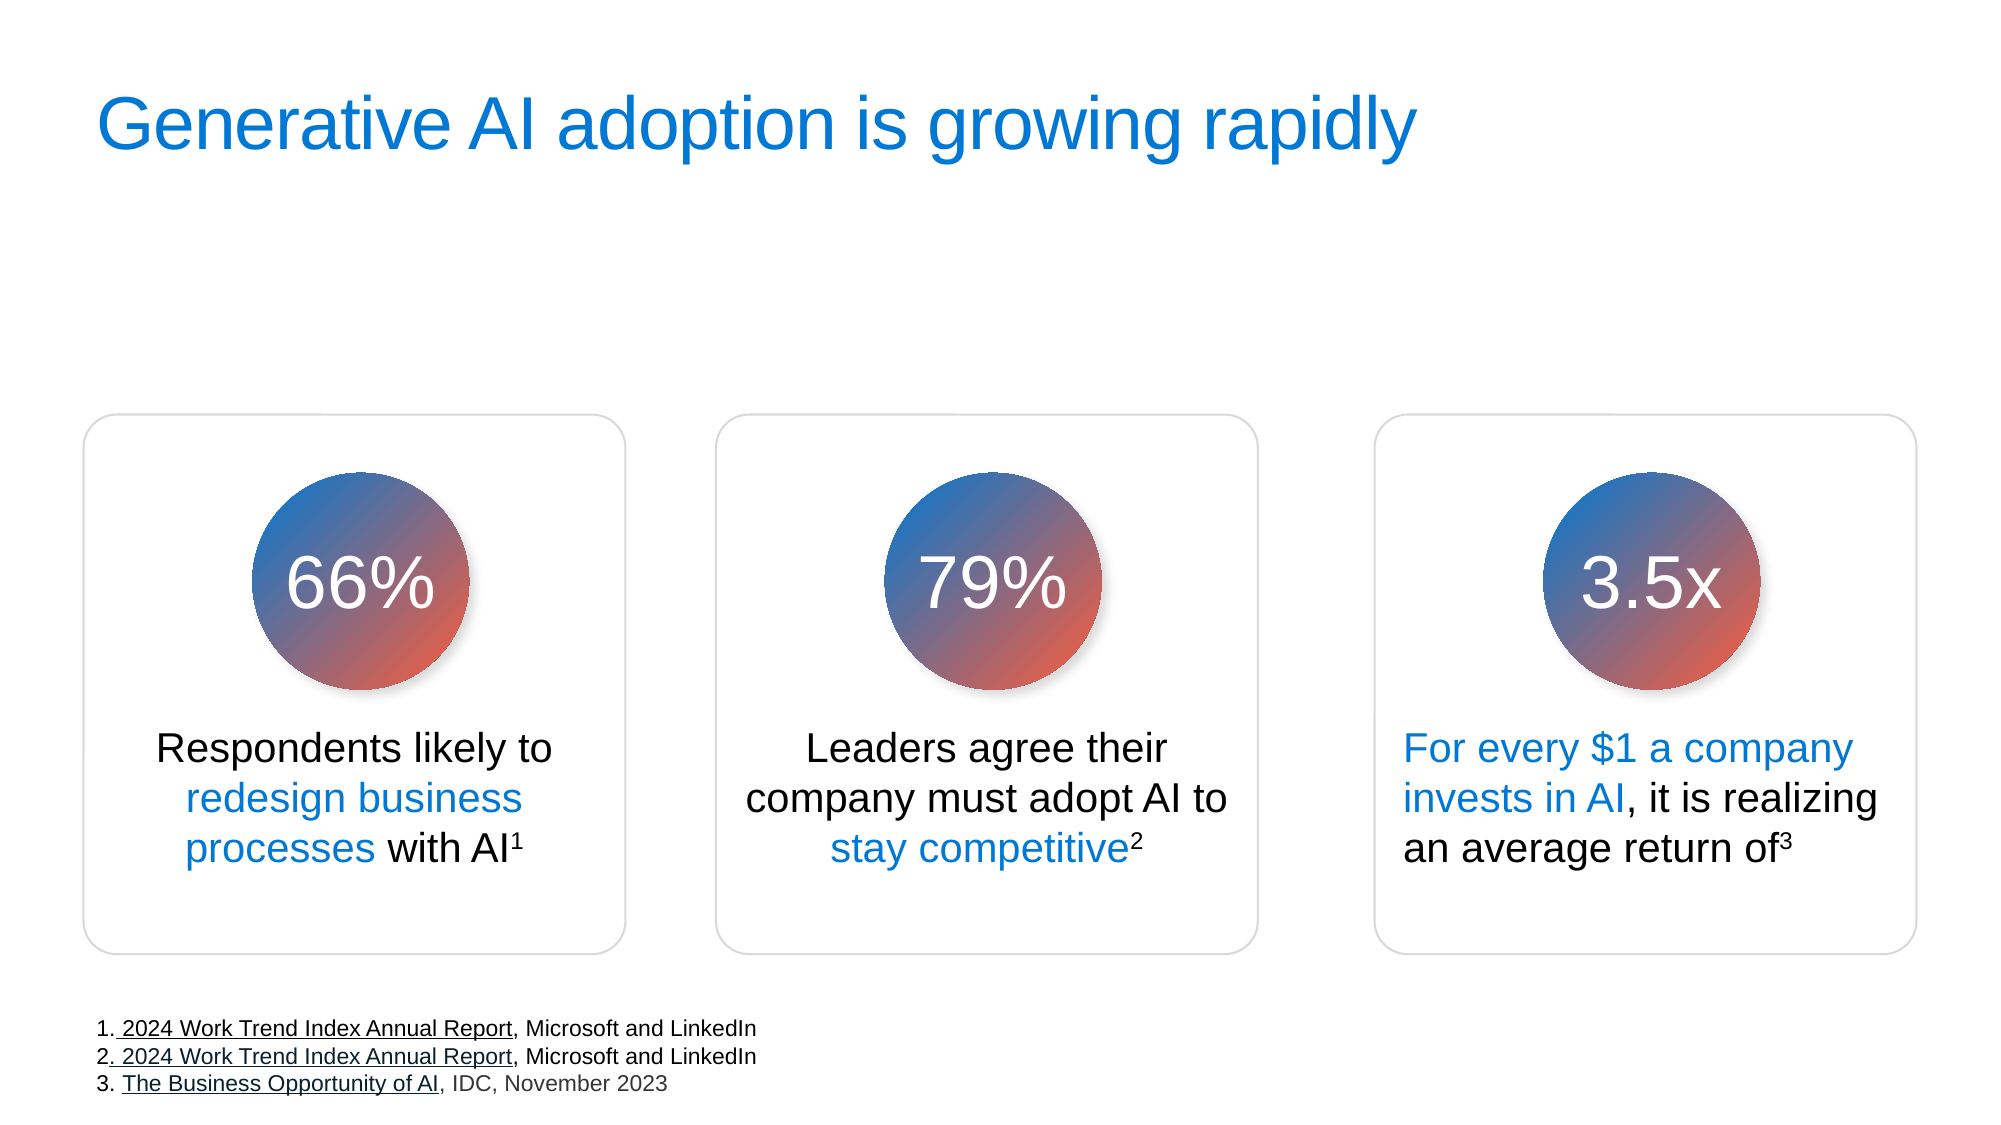

# Generative AI adoption is growing rapidly

66%
79%
3.5x
Respondents likely to redesign business processes with AI1
Leaders agree their company must adopt AI to stay competitive2
For every $1 a company invests in AI, it is realizing an average return of3
1. 2024 Work Trend Index Annual Report, Microsoft and LinkedIn
2. 2024 Work Trend Index Annual Report, Microsoft and LinkedIn
3. The Business Opportunity of AI, IDC, November 2023